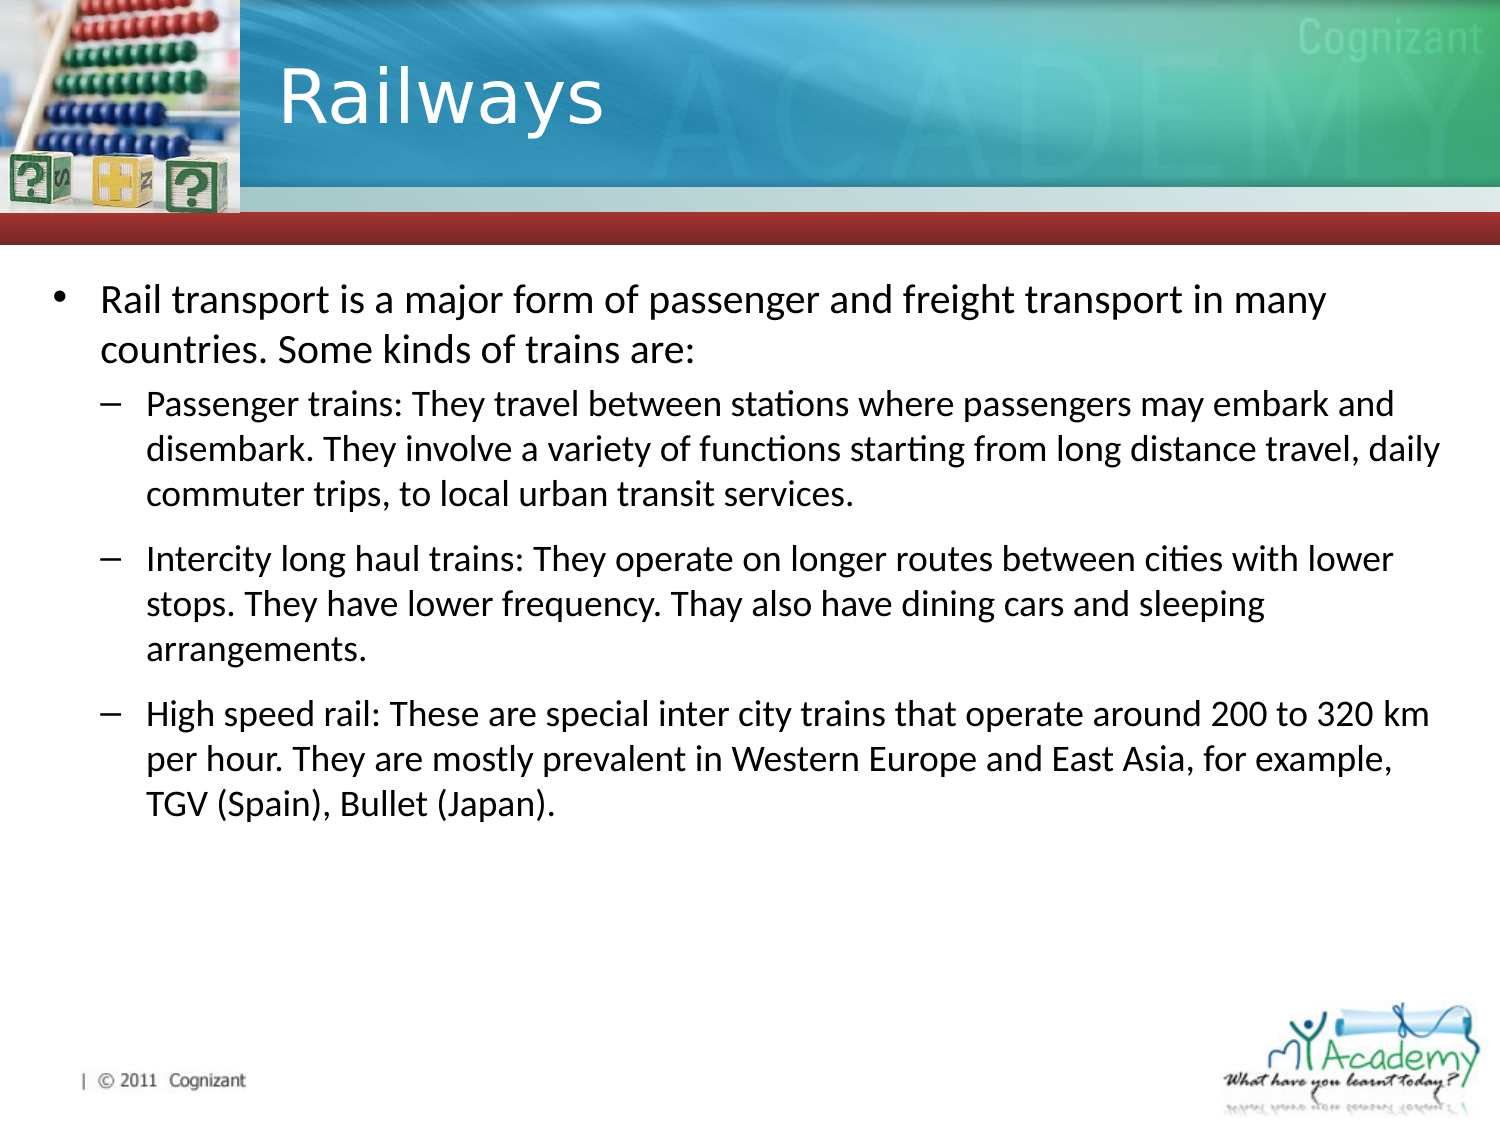

# Railways
Rail transport is a major form of passenger and freight transport in many countries. Some kinds of trains are:
Passenger trains: They travel between stations where passengers may embark and disembark. They involve a variety of functions starting from long distance travel, daily commuter trips, to local urban transit services.
Intercity long haul trains: They operate on longer routes between cities with lower stops. They have lower frequency. Thay also have dining cars and sleeping arrangements.
High speed rail: These are special inter city trains that operate around 200 to 320 km per hour. They are mostly prevalent in Western Europe and East Asia, for example, TGV (Spain), Bullet (Japan).